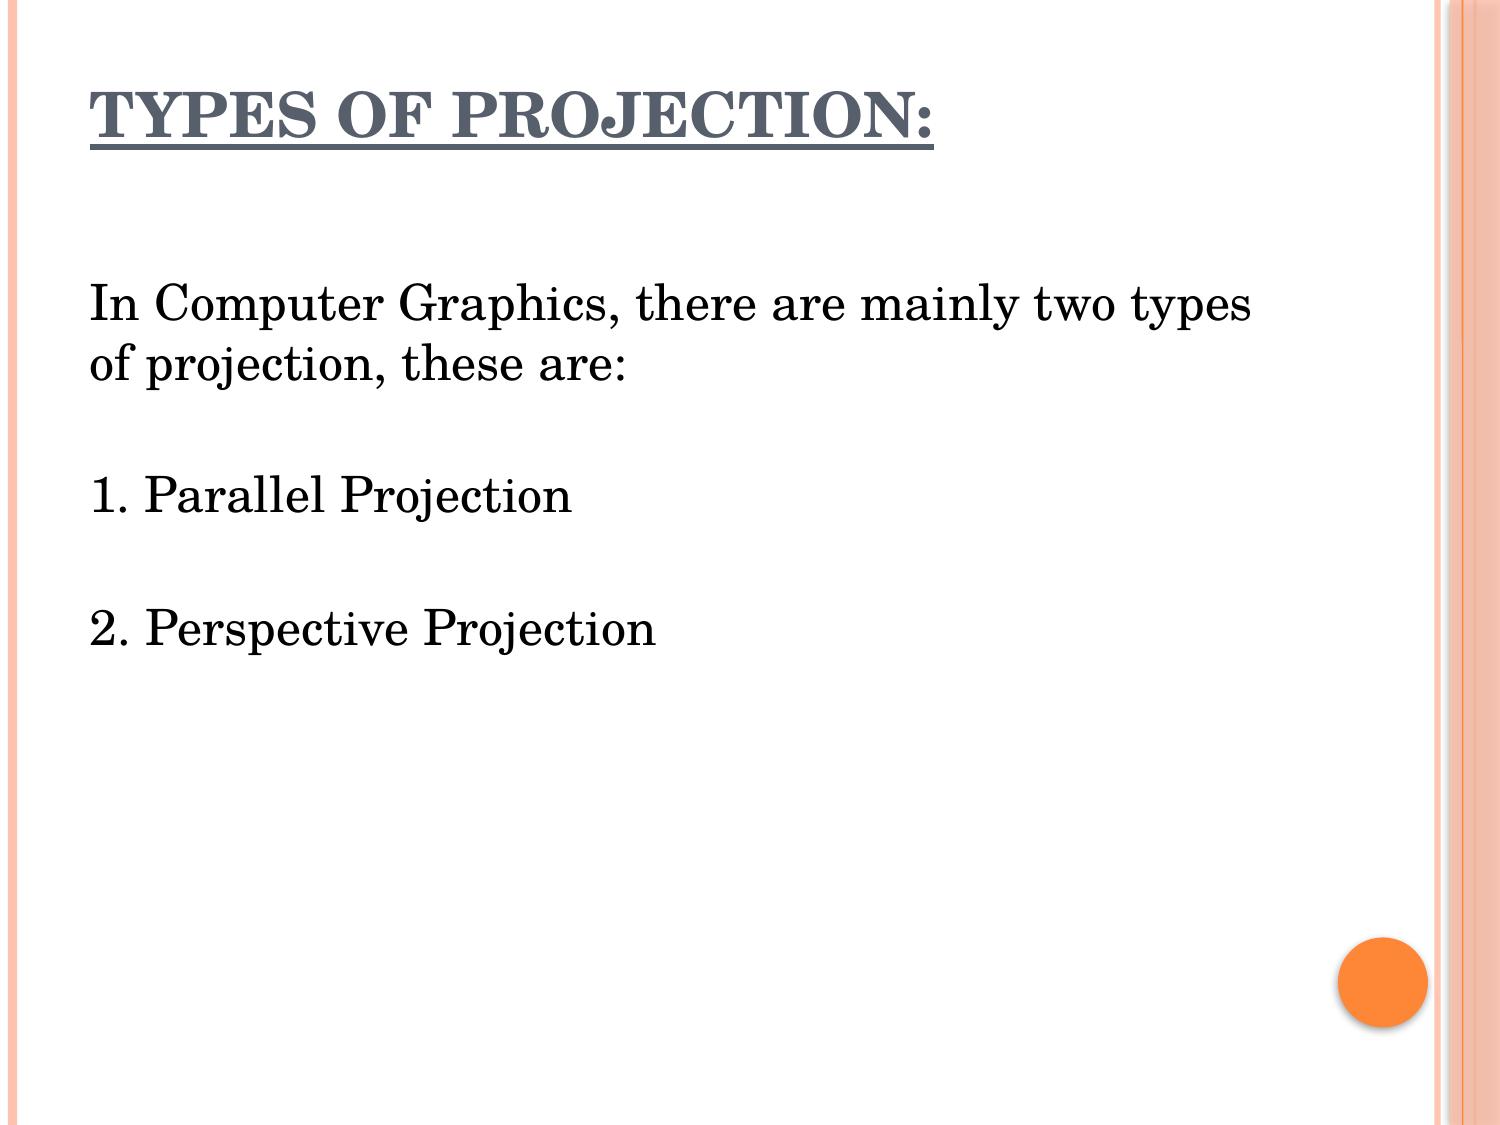

# Types of Projection:
In Computer Graphics, there are mainly two types of projection, these are:
1. Parallel Projection
2. Perspective Projection